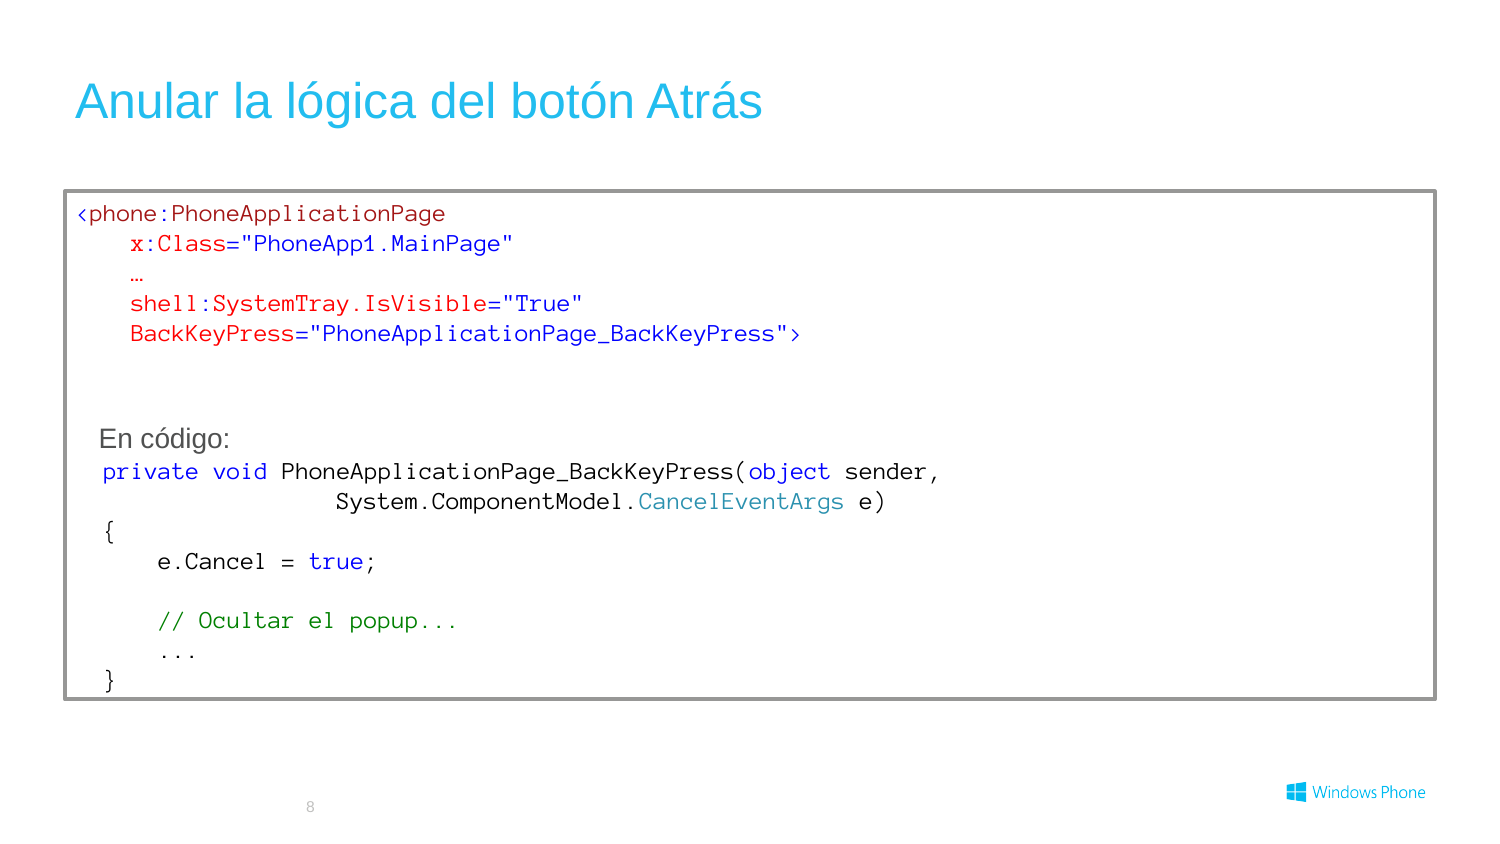

# Anular la lógica del botón Atrás
<phone:PhoneApplicationPage
    x:Class="PhoneApp1.MainPage"
    …
    shell:SystemTray.IsVisible="True"
    BackKeyPress="PhoneApplicationPage_BackKeyPress">

En código:
  private void PhoneApplicationPage_BackKeyPress(object sender,
                   System.ComponentModel.CancelEventArgs e)
  {
      e.Cancel = true;

      // Ocultar el popup...
      ...
  }
8